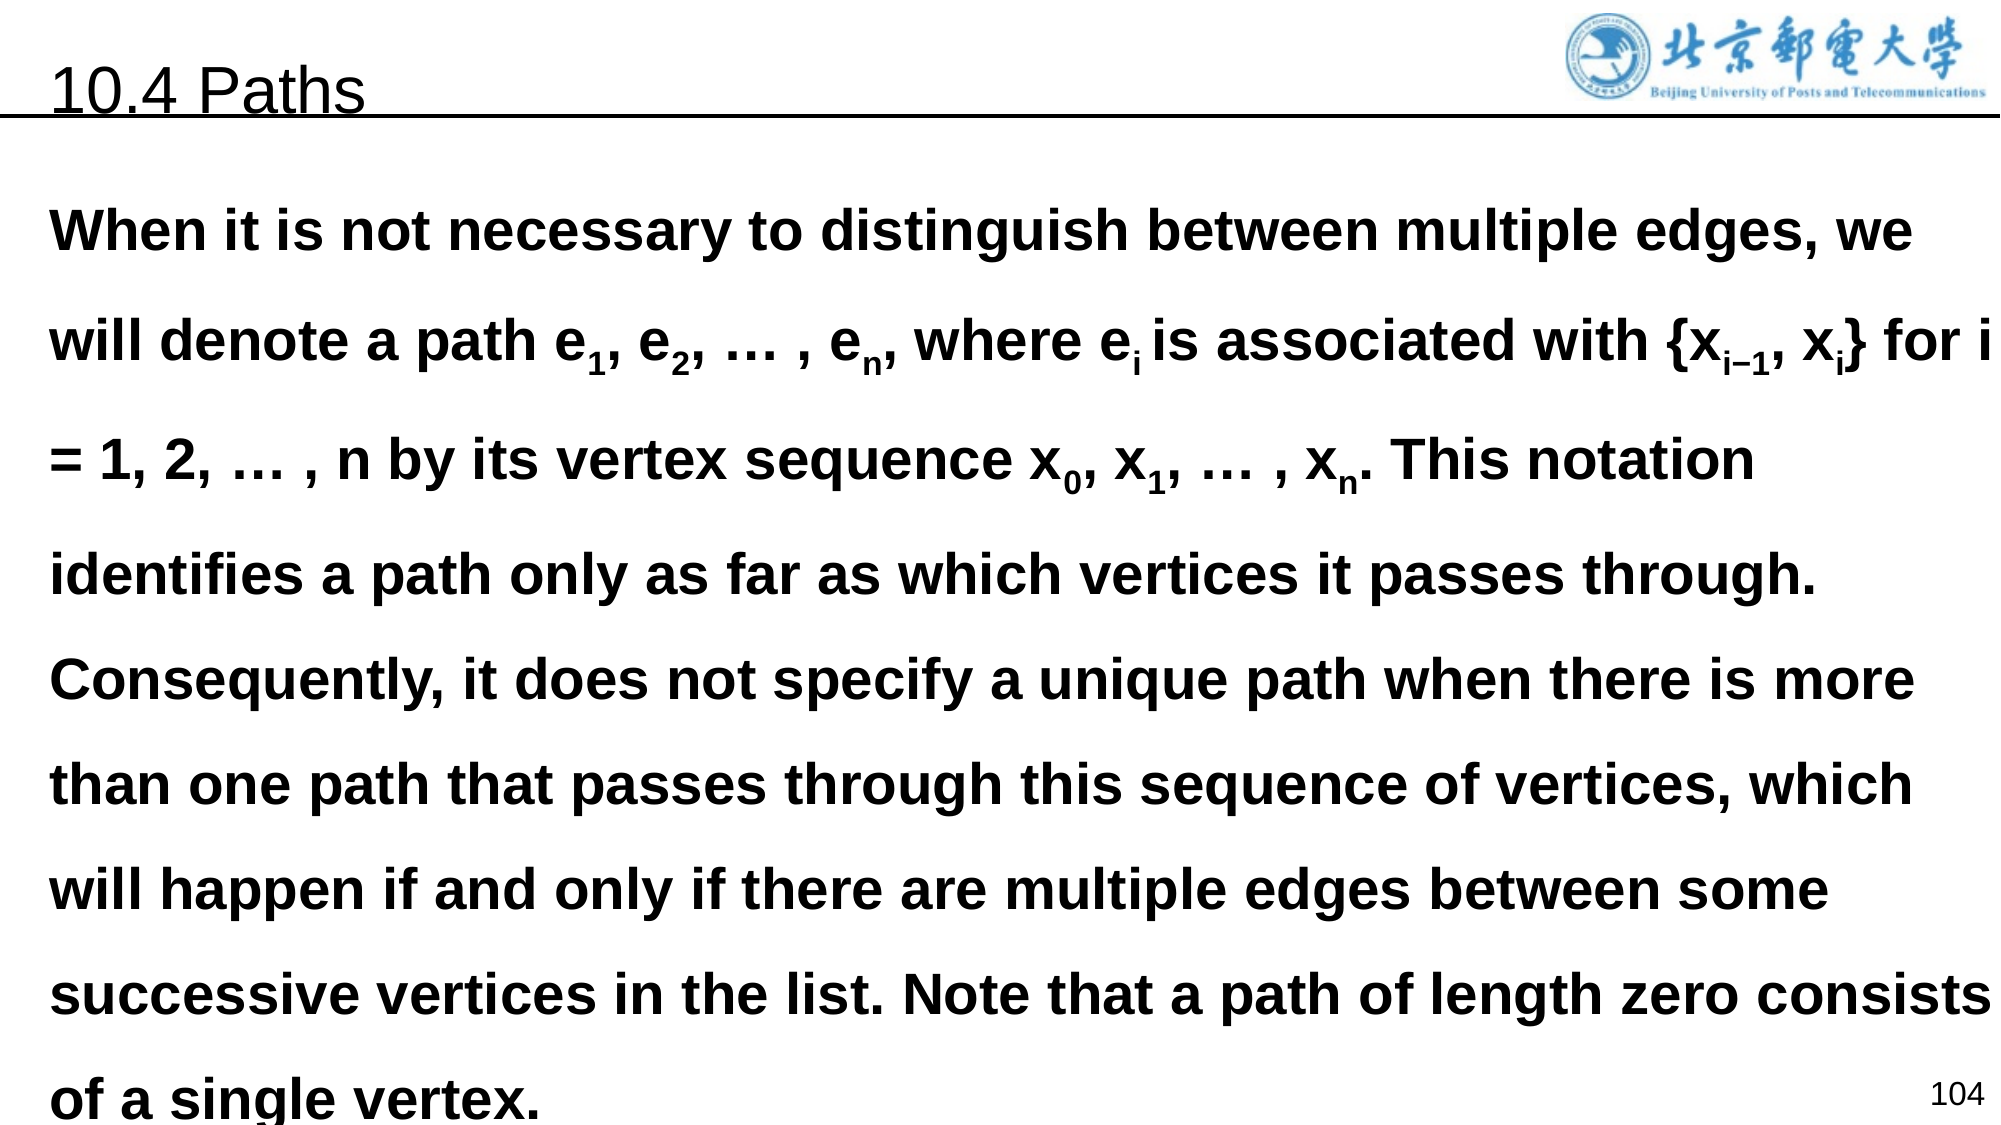

10.4 Paths
When it is not necessary to distinguish between multiple edges, we will denote a path e1, e2, … , en, where ei is associated with {xi−1, xi} for i = 1, 2, … , n by its vertex sequence x0, x1, … , xn. This notation identifies a path only as far as which vertices it passes through. Consequently, it does not specify a unique path when there is more than one path that passes through this sequence of vertices, which will happen if and only if there are multiple edges between some successive vertices in the list. Note that a path of length zero consists of a single vertex.